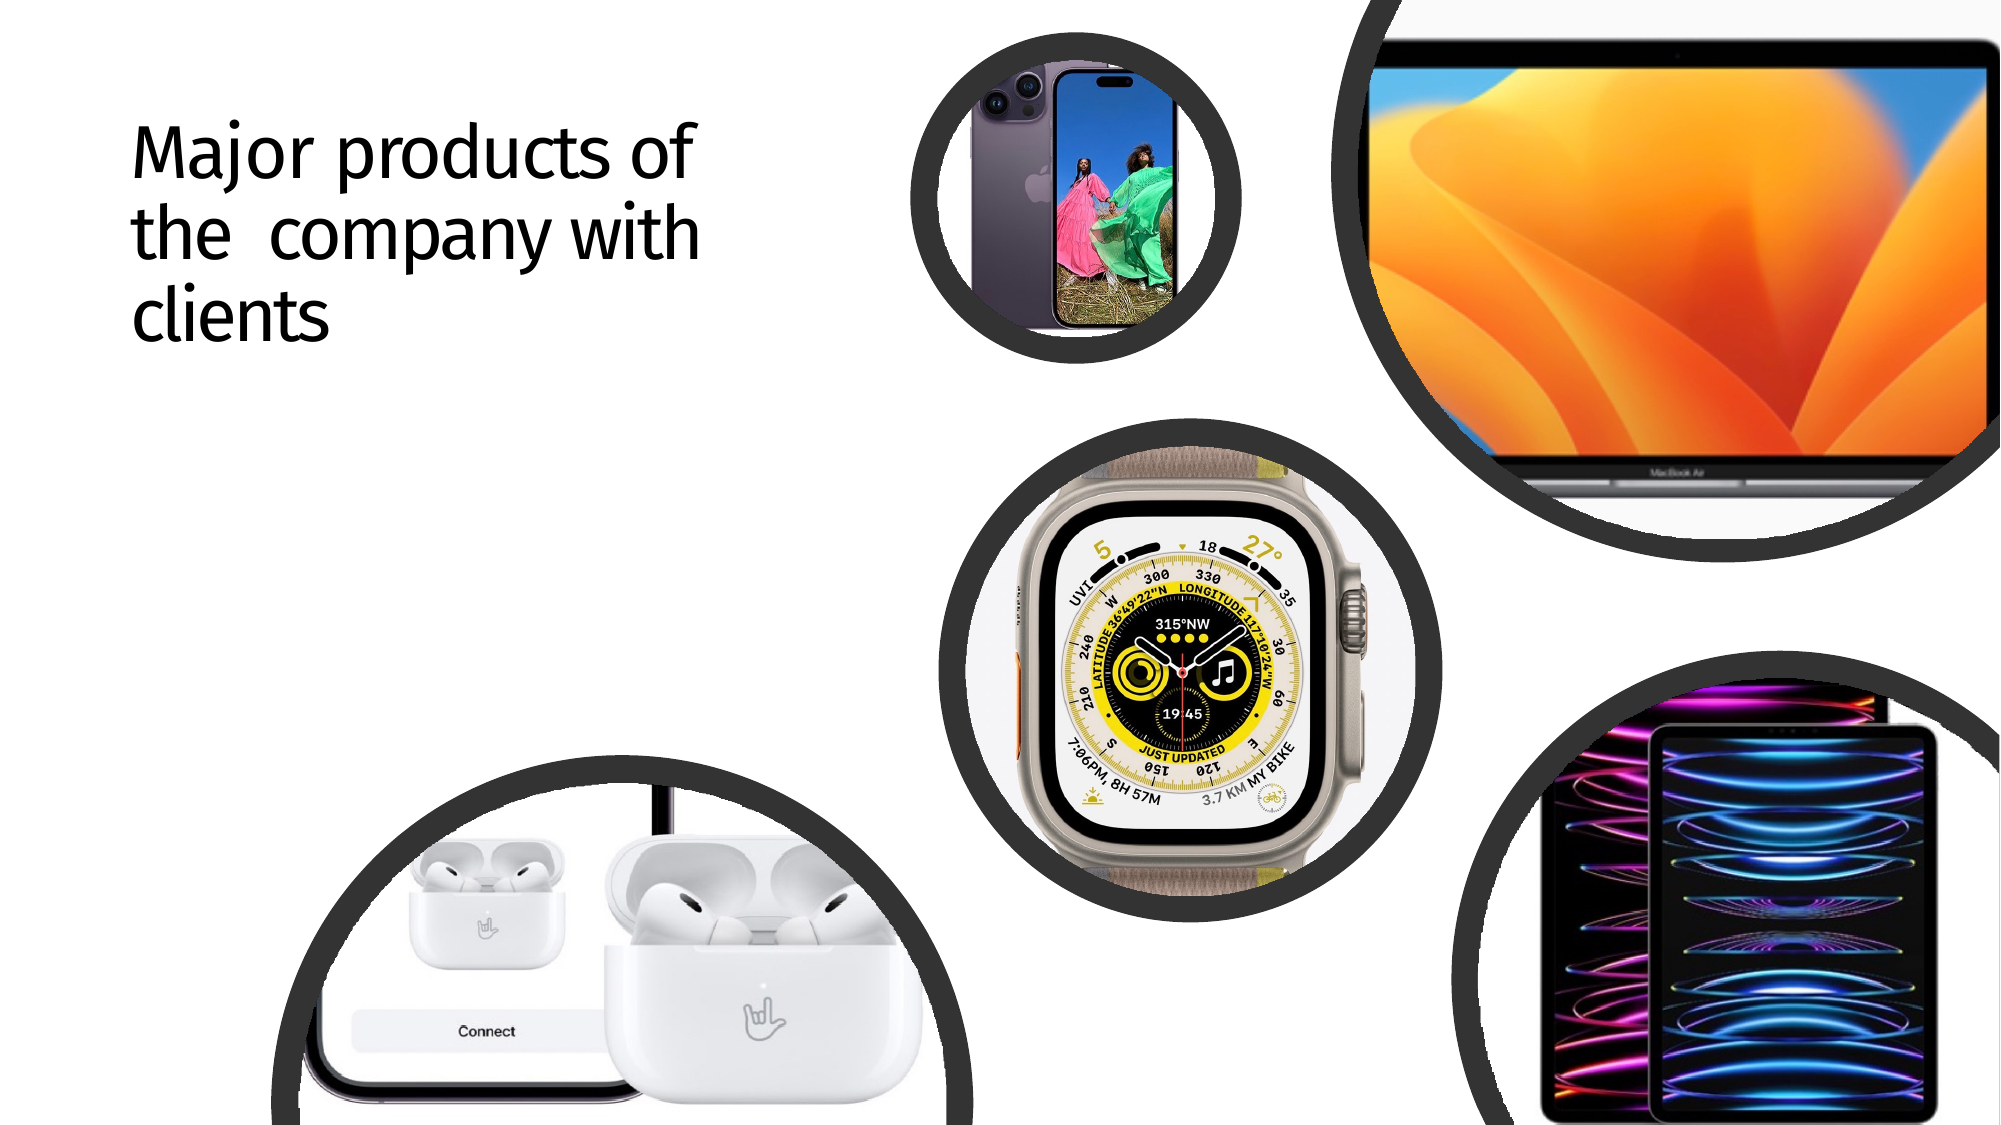

# Major products of the  company with clients